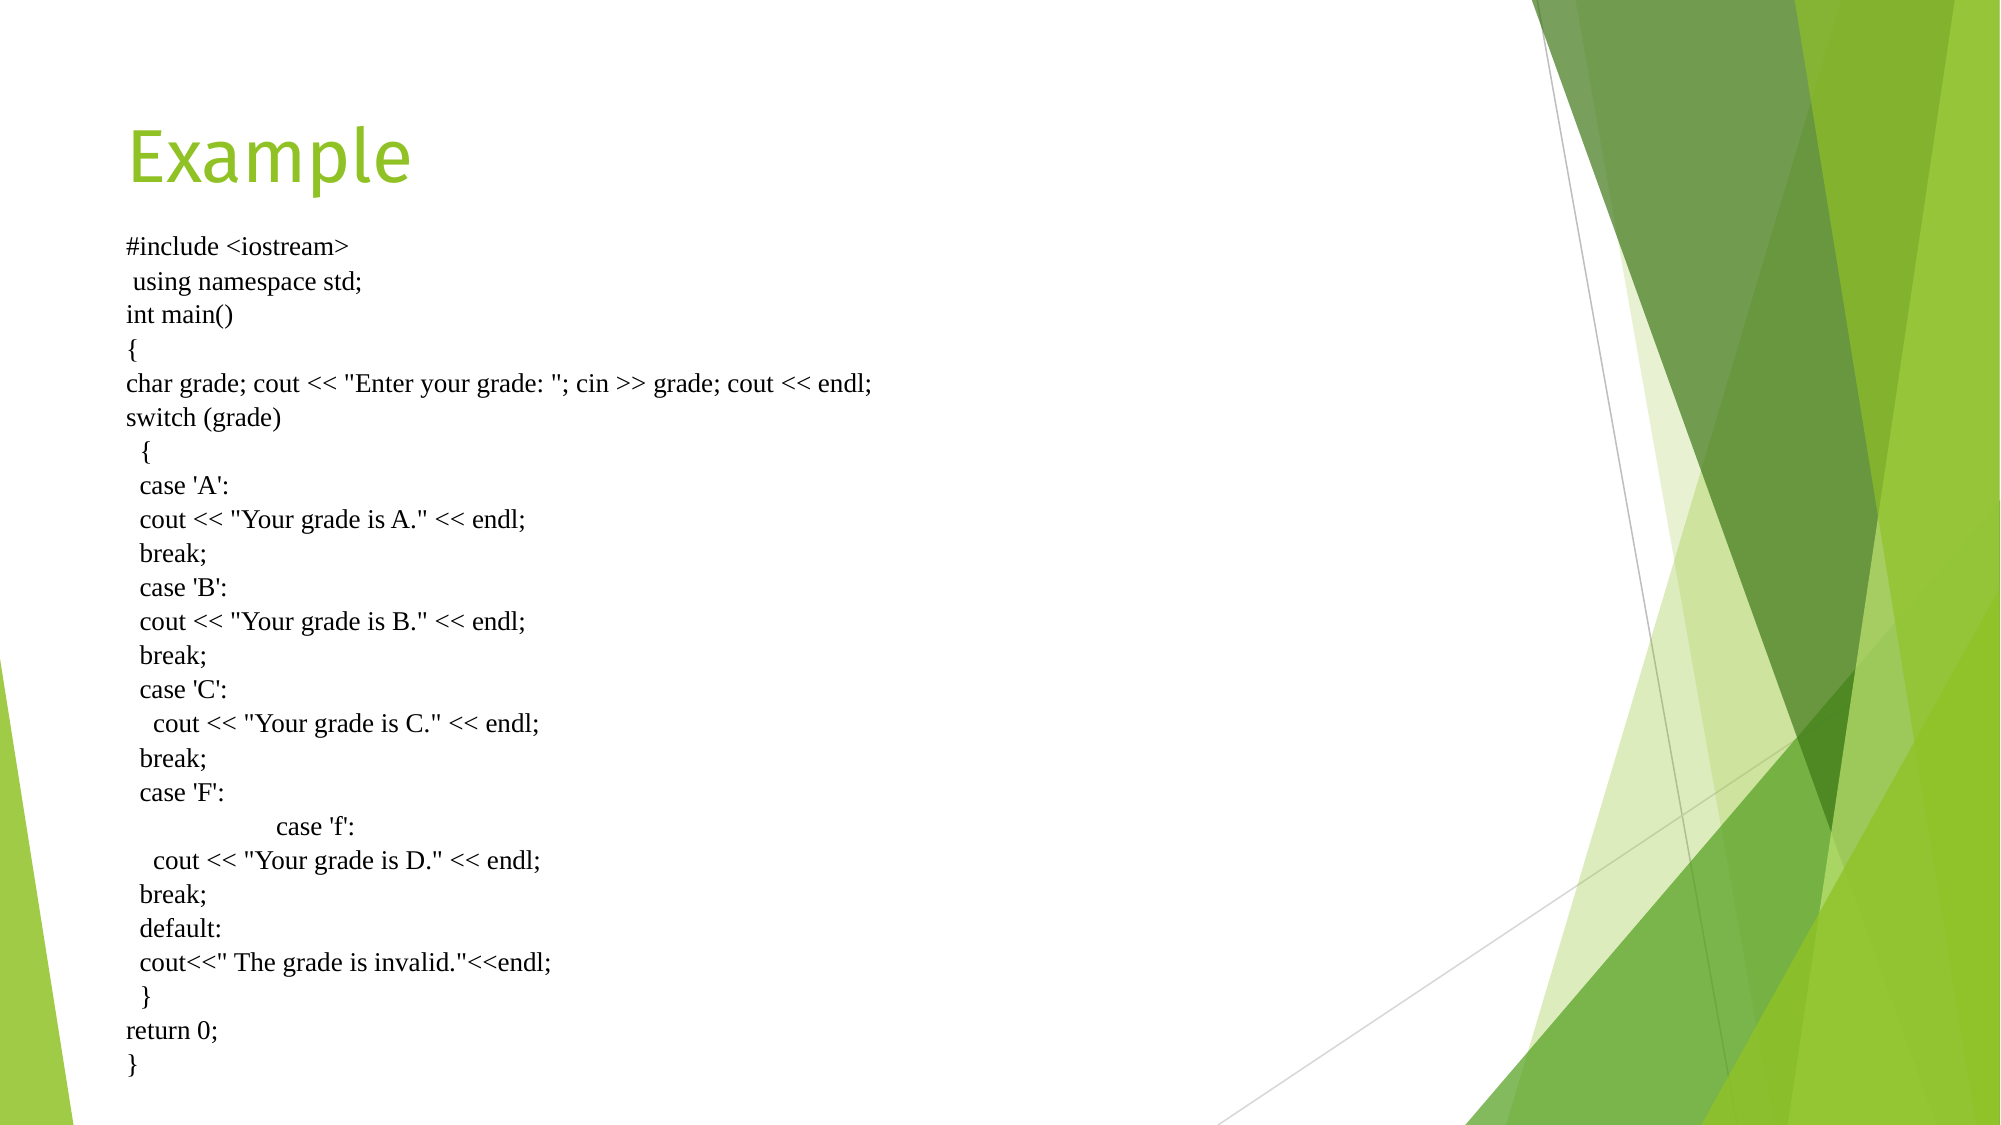

# Example
#include <iostream>
 using namespace std;
int main()
{
char grade; cout << "Enter your grade: "; cin >> grade; cout << endl;
switch (grade)
  {
  case 'A':
  cout << "Your grade is A." << endl;
  break;
  case 'B':
  cout << "Your grade is B." << endl;
  break;
  case 'C':
    cout << "Your grade is C." << endl;
  break;
  case 'F':
           	case 'f':
    cout << "Your grade is D." << endl;
  break;
  default:
  cout<<" The grade is invalid."<<endl;
  }
return 0;
}